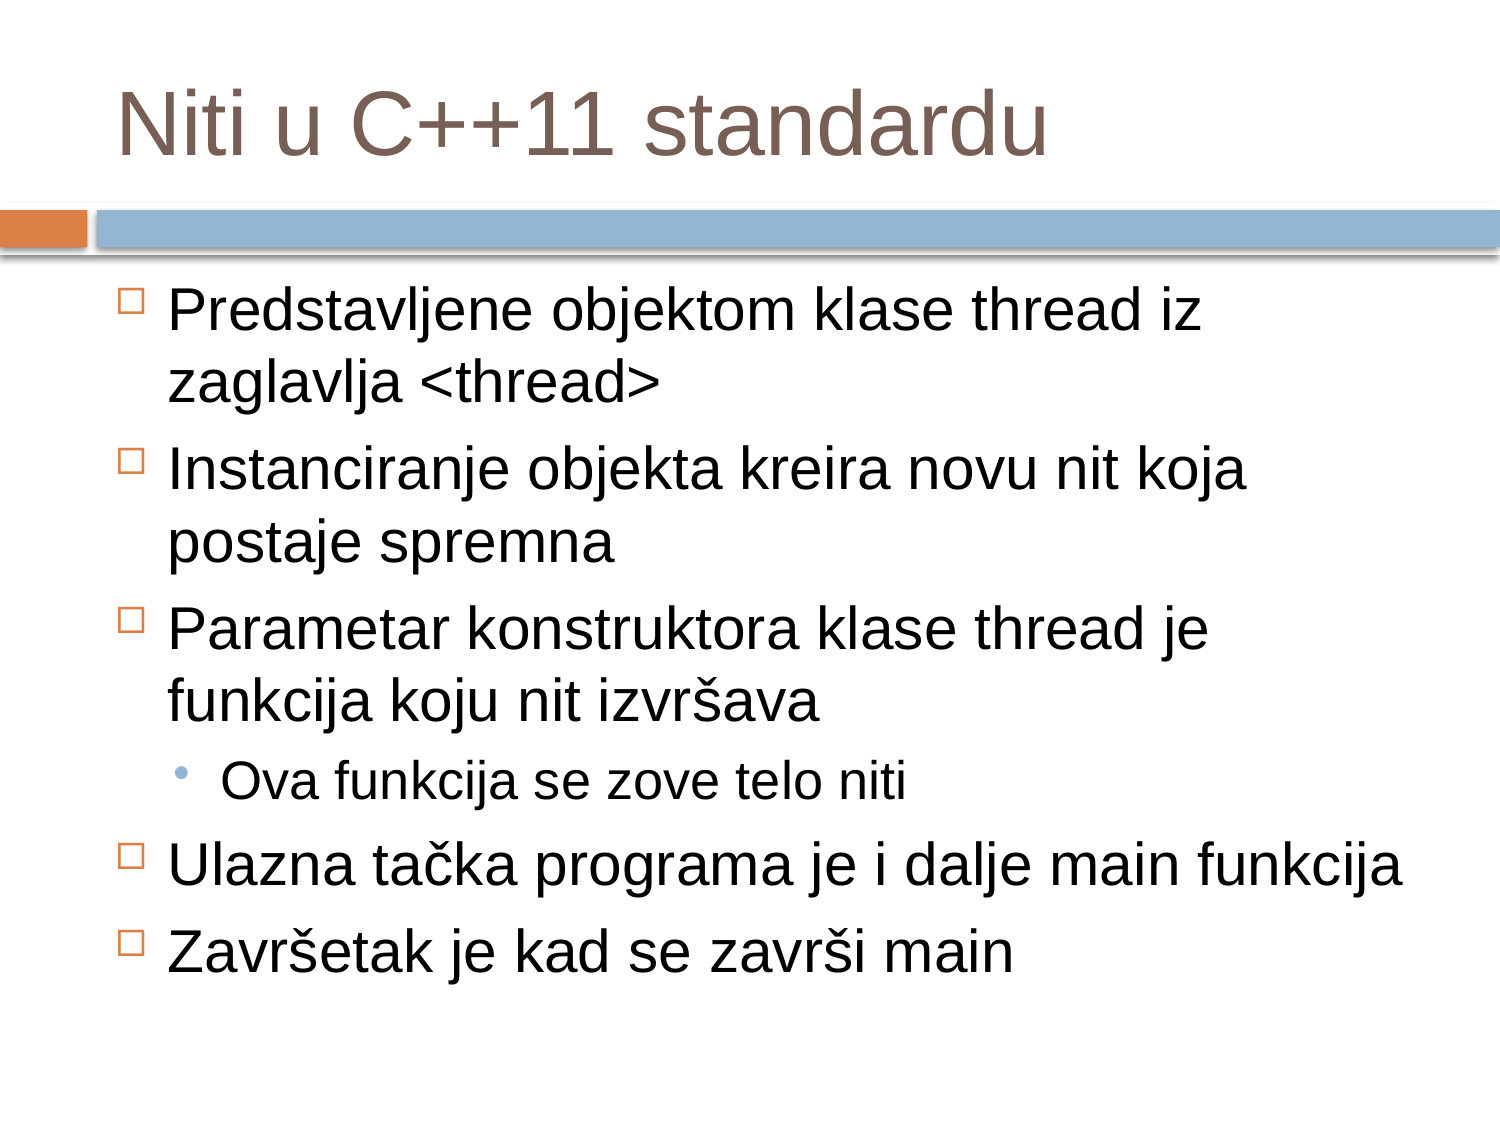

# Niti u C++11 standardu
Predstavljene objektom klase thread iz zaglavlja <thread>
Instanciranje objekta kreira novu nit koja postaje spremna
Parametar konstruktora klase thread je funkcija koju nit izvršava
Ova funkcija se zove telo niti
Ulazna tačka programa je i dalje main funkcija
Završetak je kad se završi main